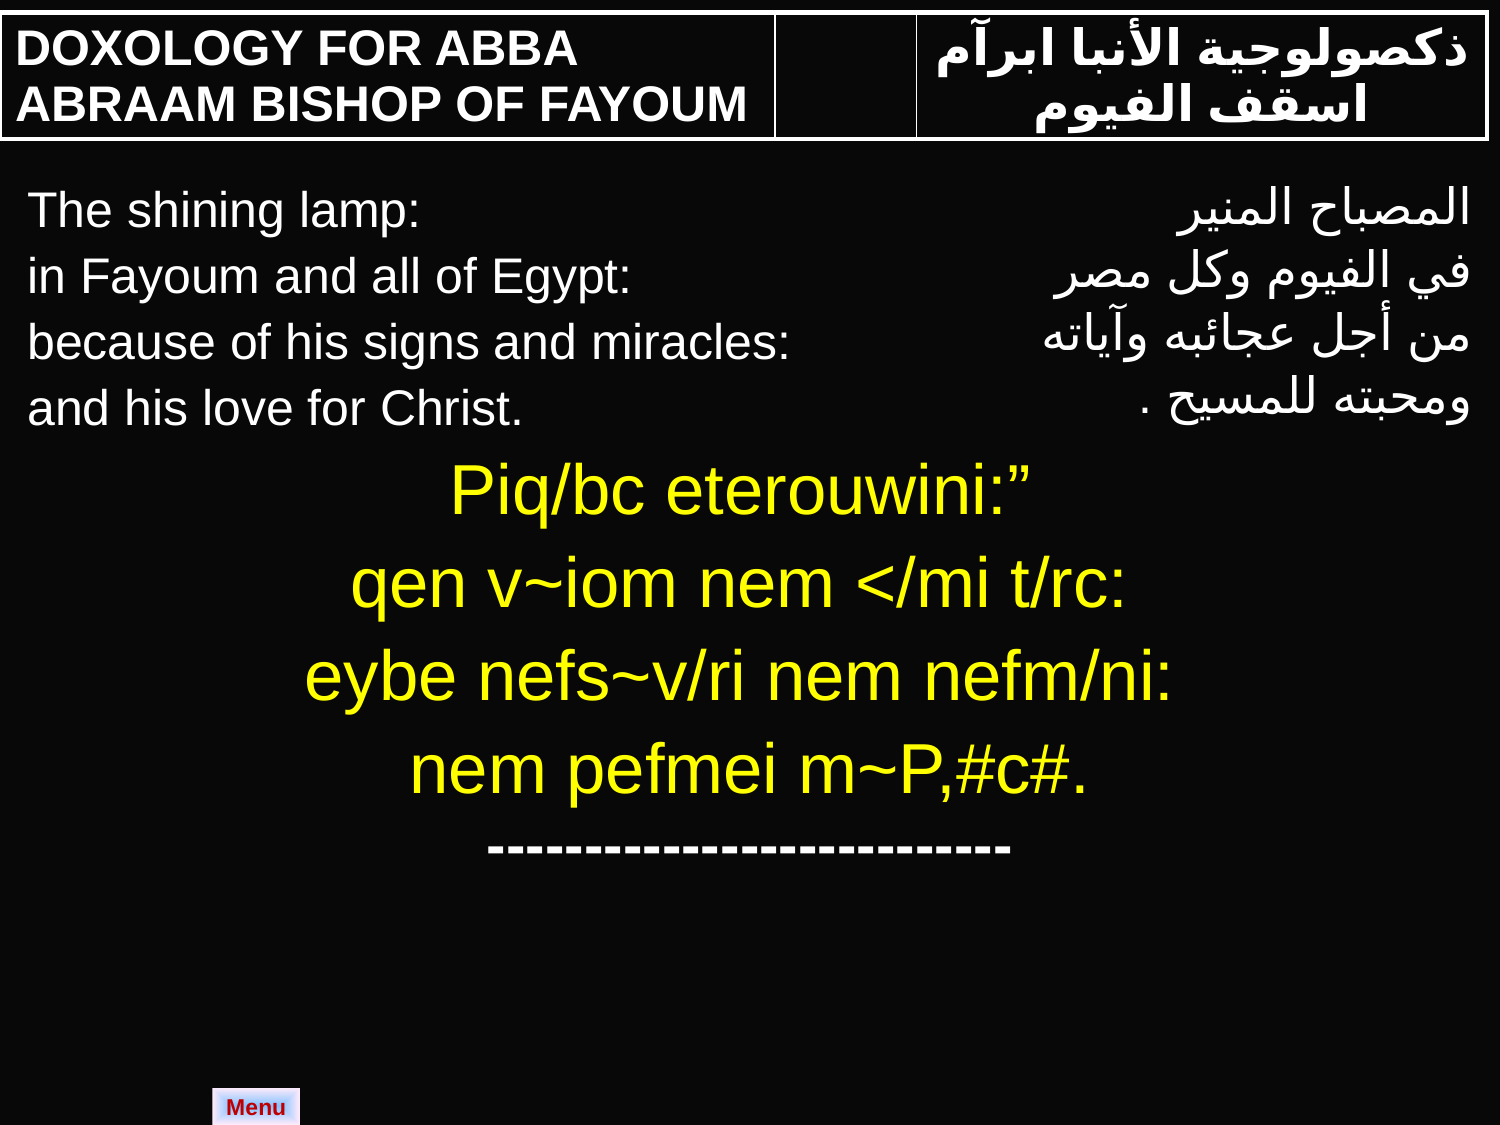

| DOXOLOGY FOR ABBA ABRAAM BISHOP OF FAYOUM |  | ذكصولوجية الأنبا ابرآم اسقف الفيوم |
| --- | --- | --- |
| The shining lamp: in Fayoum and all of Egypt: because of his signs and miracles: and his love for Christ. | المصباح المنير في الفيوم وكل مصر من أجل عجائبه وآياته ومحبته للمسيح . |
| --- | --- |
| Piq/bc eterouwini:” qen v~iom nem </mi t/rc: eybe nefs~v/ri nem nefm/ni: nem pefmei m~P,#c#. |  |
| --------------------------- |  |
Menu